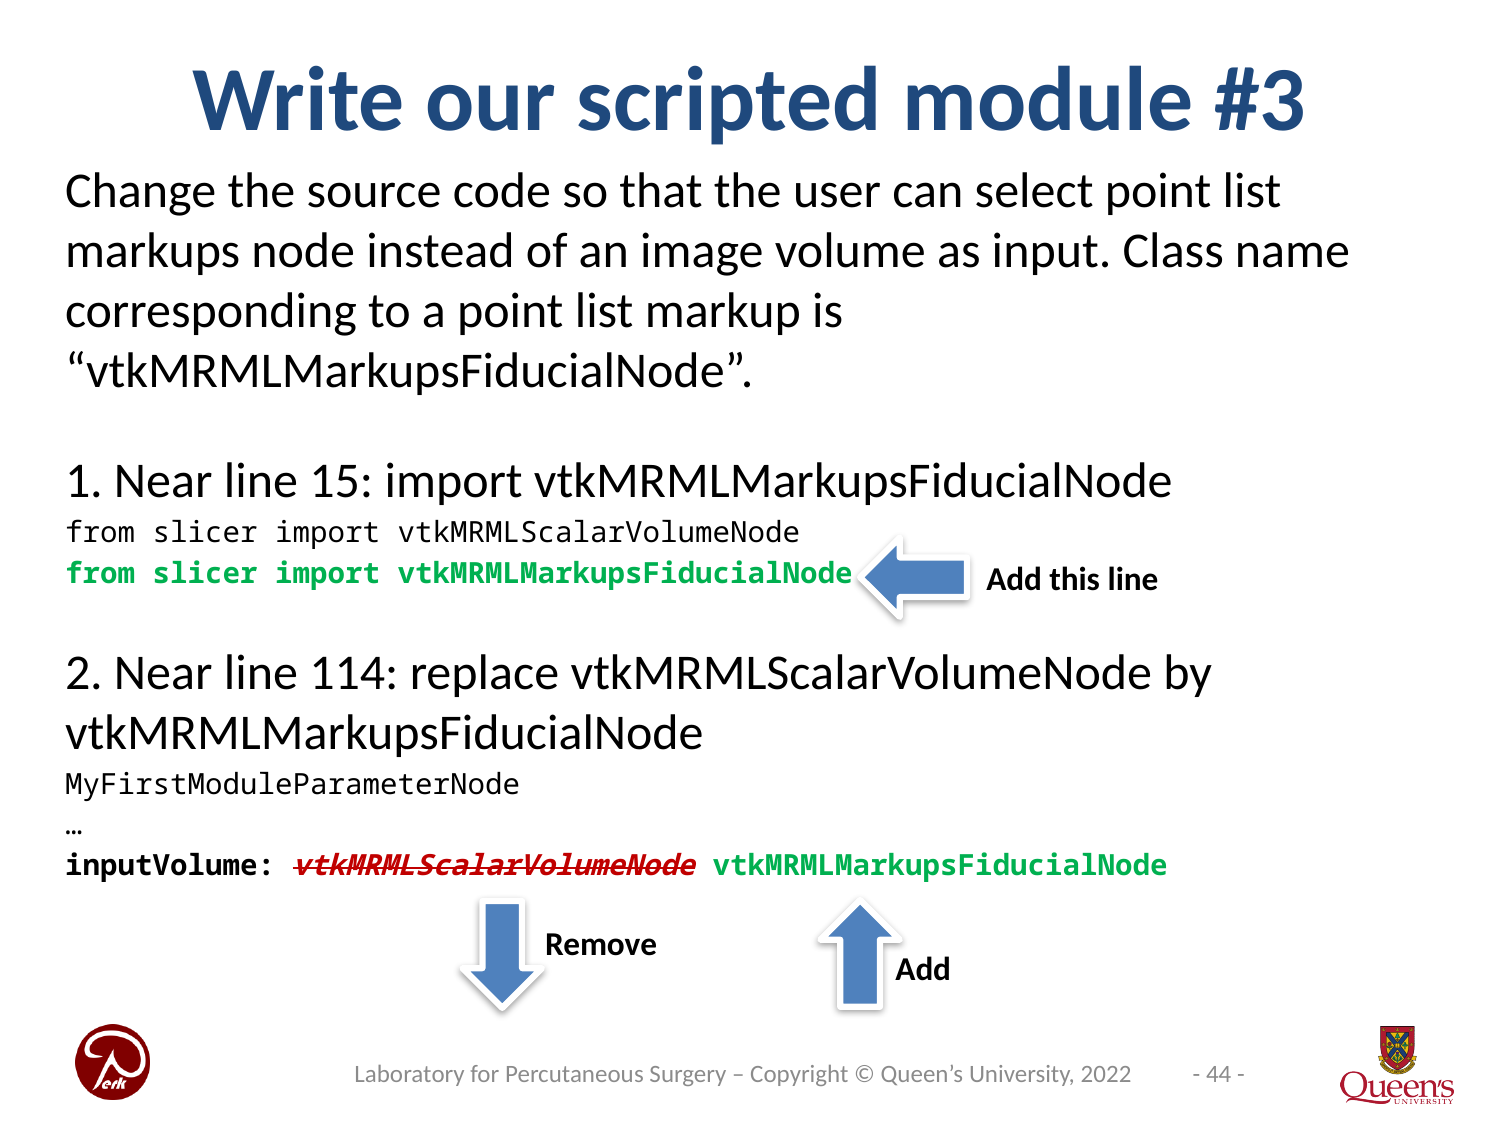

# Write our scripted module #3
Change the source code so that the user can select point list markups node instead of an image volume as input. Class name corresponding to a point list markup is “vtkMRMLMarkupsFiducialNode”.
1. Near line 15: import vtkMRMLMarkupsFiducialNode
from slicer import vtkMRMLScalarVolumeNode
from slicer import vtkMRMLMarkupsFiducialNode
2. Near line 114: replace vtkMRMLScalarVolumeNode by vtkMRMLMarkupsFiducialNode
MyFirstModuleParameterNode
…
inputVolume: vtkMRMLScalarVolumeNode vtkMRMLMarkupsFiducialNode

Add this line

Remove

Add
Laboratory for Percutaneous Surgery – Copyright © Queen’s University, 2022
- 44 -